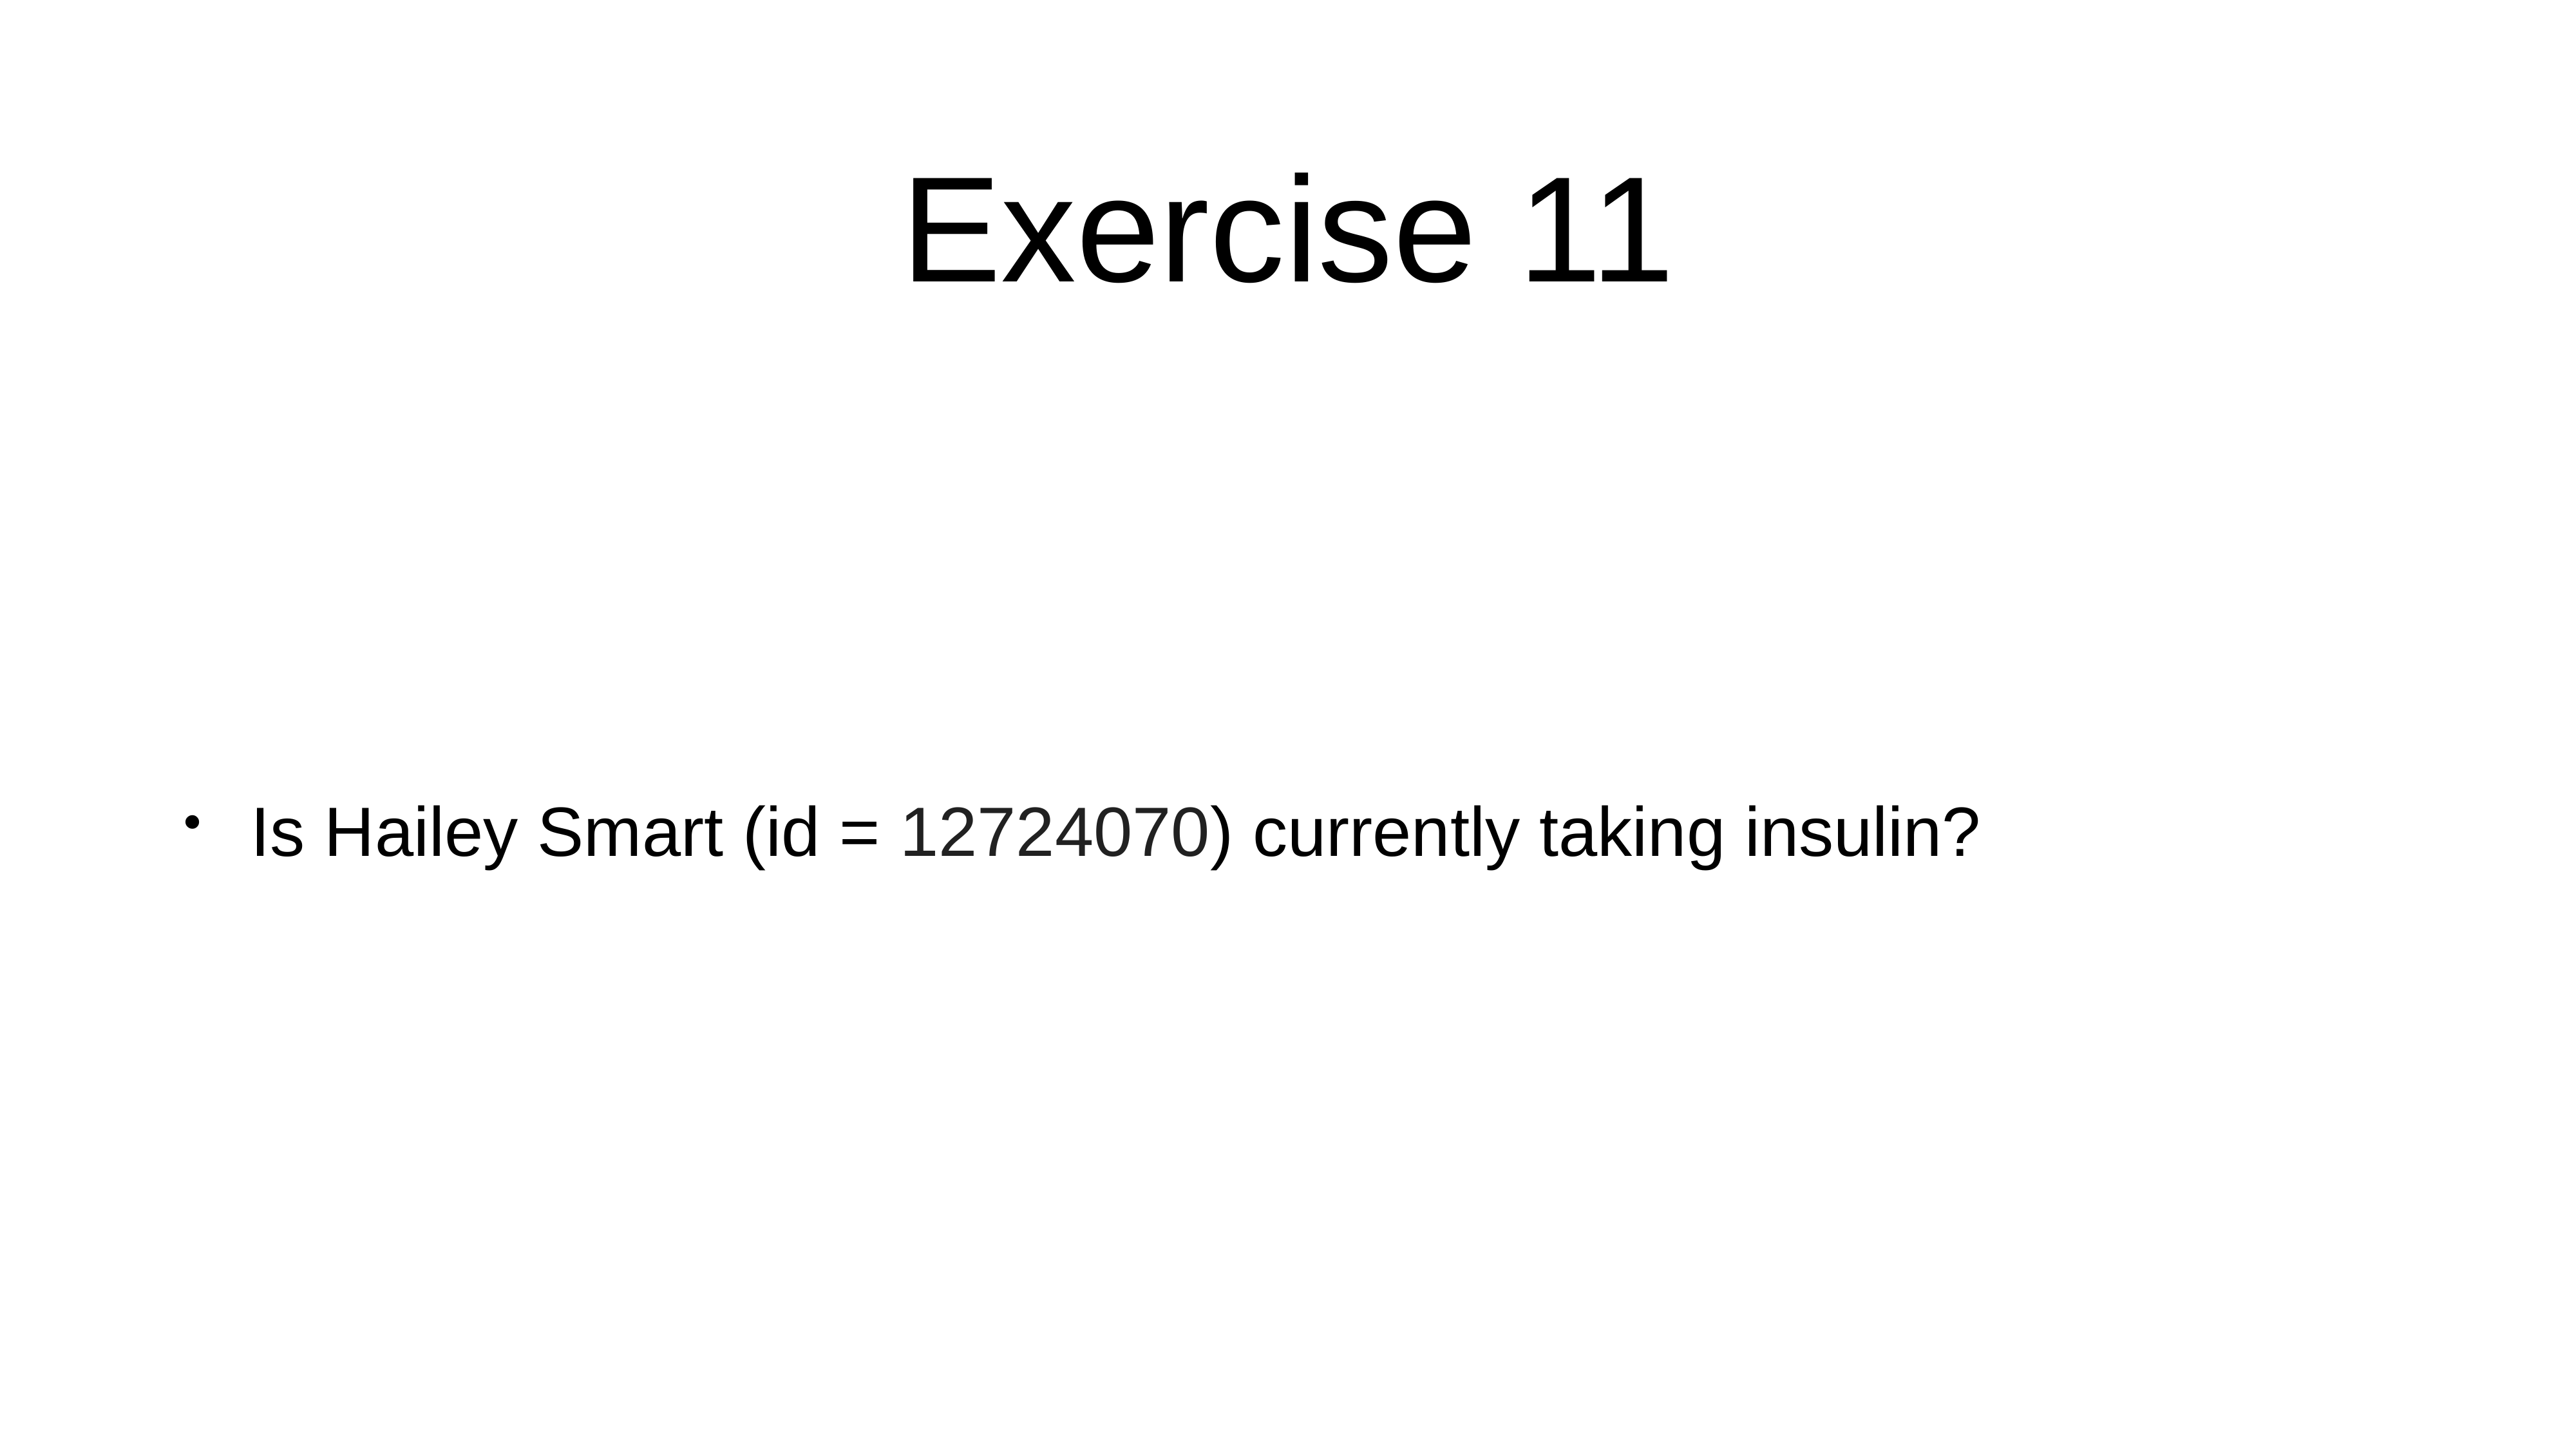

# Exercise 11
Is Hailey Smart (id = 12724070) currently taking insulin?